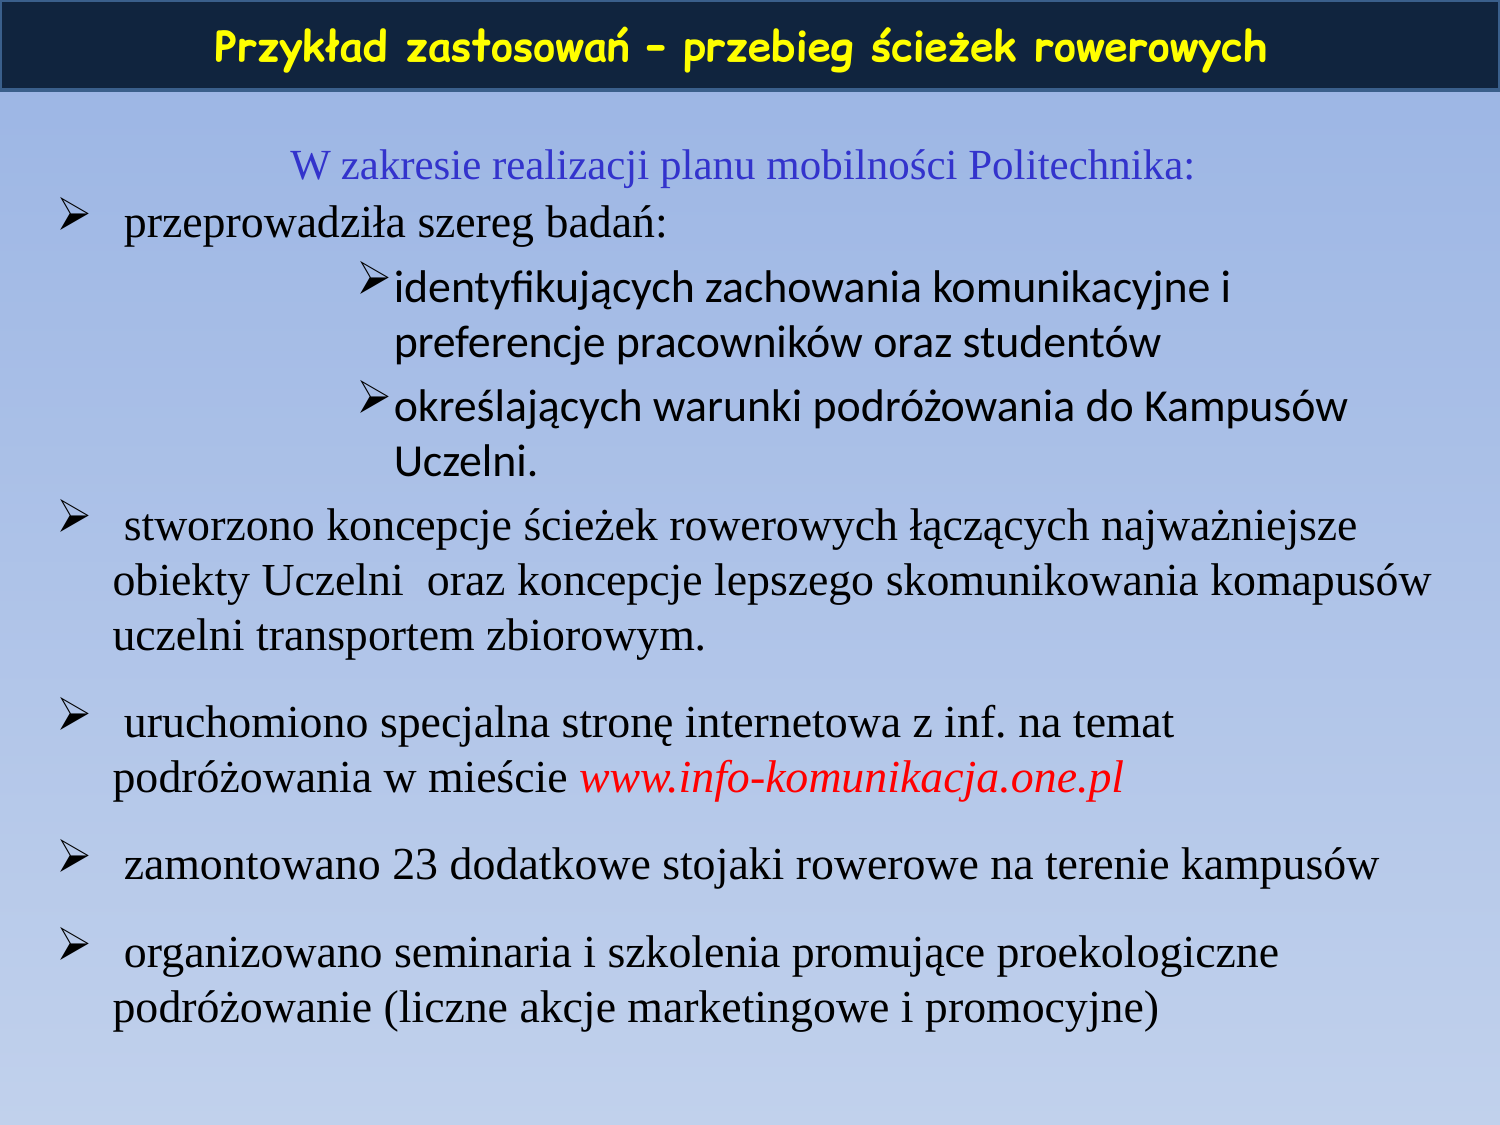

Przykład zastosowań – przebieg ścieżek rowerowych
# W zakresie realizacji planu mobilności Politechnika:
 przeprowadziła szereg badań:
identyfikujących zachowania komunikacyjne i preferencje pracowników oraz studentów
określających warunki podróżowania do Kampusów Uczelni.
 stworzono koncepcje ścieżek rowerowych łączących najważniejsze obiekty Uczelni  oraz koncepcje lepszego skomunikowania komapusów uczelni transportem zbiorowym.

 uruchomiono specjalna stronę internetowa z inf. na temat podróżowania w mieście www.info-komunikacja.one.pl

 zamontowano 23 dodatkowe stojaki rowerowe na terenie kampusów

 organizowano seminaria i szkolenia promujące proekologiczne podróżowanie (liczne akcje marketingowe i promocyjne)